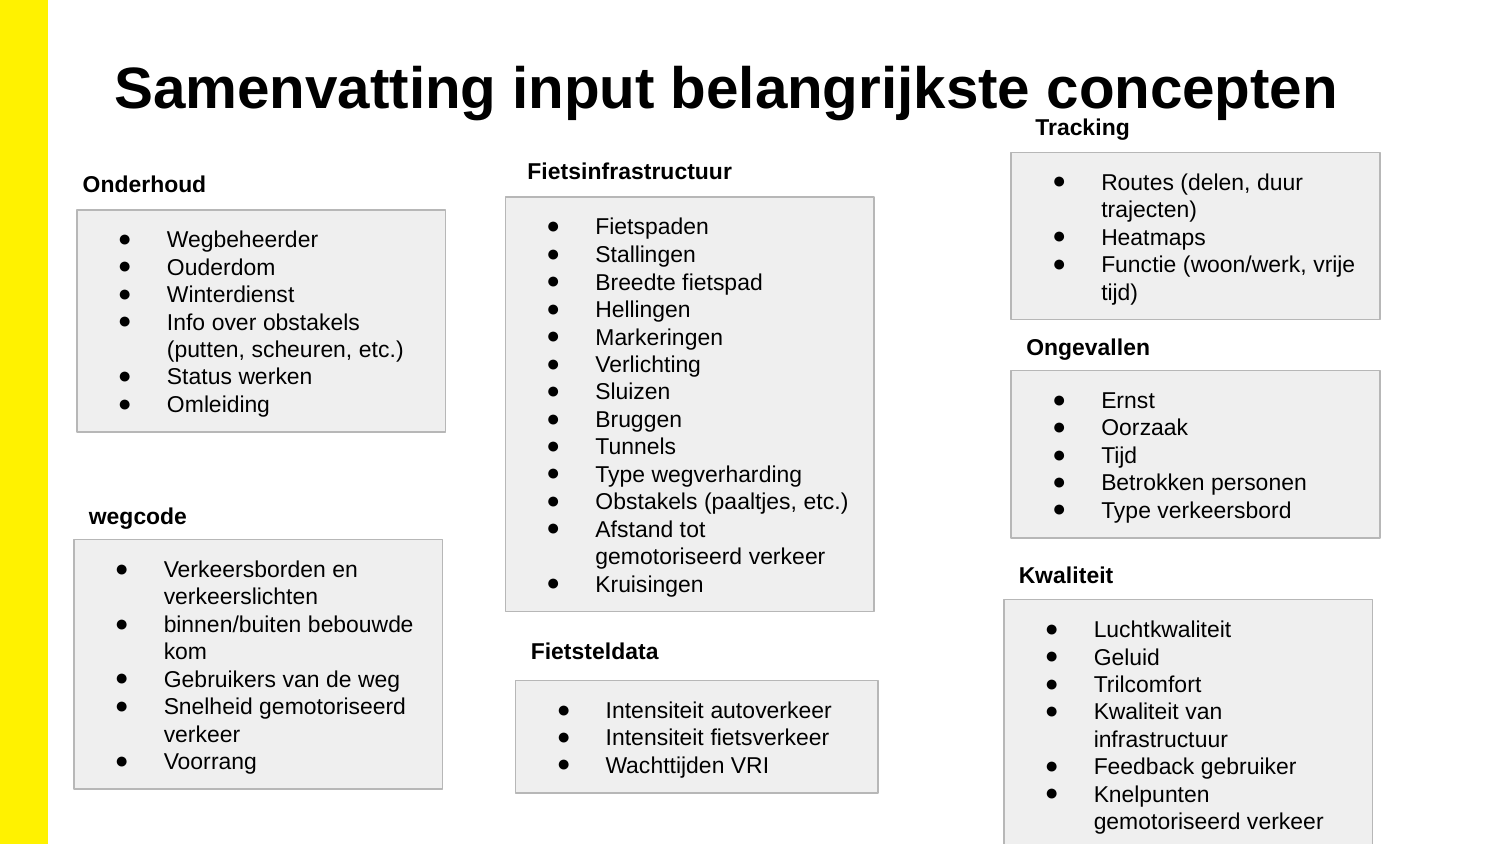

Samenvatting input belangrijkste concepten
Tracking
Fietsinfrastructuur
Routes (delen, duur trajecten)
Heatmaps
Functie (woon/werk, vrije tijd)
Onderhoud
Fietspaden
Stallingen
Breedte fietspad
Hellingen
Markeringen
Verlichting
Sluizen
Bruggen
Tunnels
Type wegverharding
Obstakels (paaltjes, etc.)
Afstand tot gemotoriseerd verkeer
Kruisingen
Wegbeheerder
Ouderdom
Winterdienst
Info over obstakels (putten, scheuren, etc.)
Status werken
Omleiding
Ongevallen
Ernst
Oorzaak
Tijd
Betrokken personen
Type verkeersbord
wegcode
Verkeersborden en verkeerslichten
binnen/buiten bebouwde kom
Gebruikers van de weg
Snelheid gemotoriseerd verkeer
Voorrang
Kwaliteit
Luchtkwaliteit
Geluid
Trilcomfort
Kwaliteit van infrastructuur
Feedback gebruiker
Knelpunten gemotoriseerd verkeer
Fietsteldata
Intensiteit autoverkeer
Intensiteit fietsverkeer
Wachttijden VRI